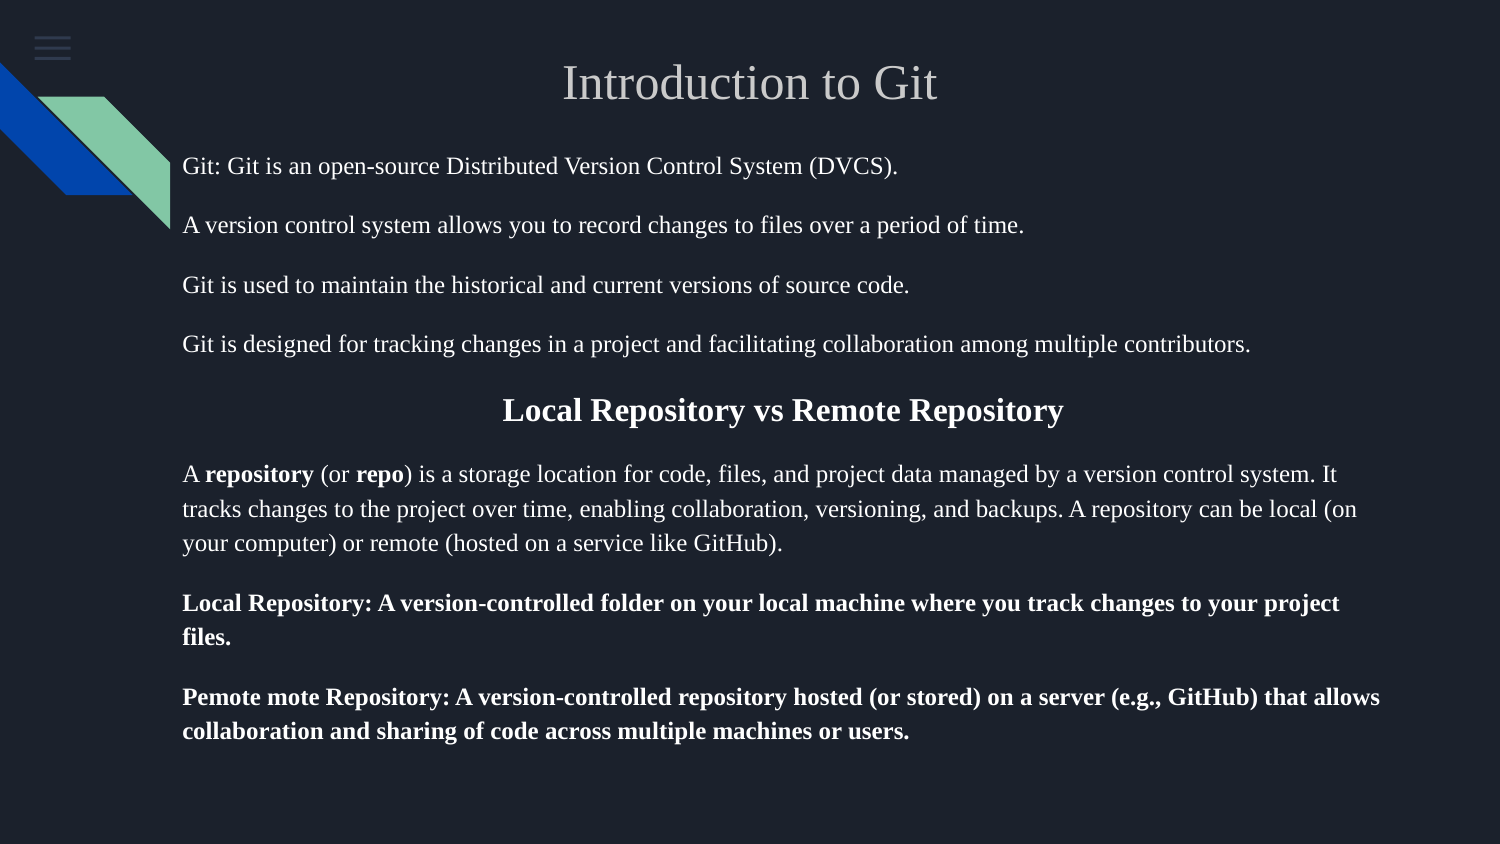

# Introduction to Git

Git: Git is an open-source Distributed Version Control System (DVCS).
A version control system allows you to record changes to files over a period of time.
Git is used to maintain the historical and current versions of source code.
Git is designed for tracking changes in a project and facilitating collaboration among multiple contributors.
Local Repository vs Remote Repository
A repository (or repo) is a storage location for code, files, and project data managed by a version control system. It tracks changes to the project over time, enabling collaboration, versioning, and backups. A repository can be local (on your computer) or remote (hosted on a service like GitHub).
Local Repository: A version-controlled folder on your local machine where you track changes to your project files.
Pemote mote Repository: A version-controlled repository hosted (or stored) on a server (e.g., GitHub) that allows collaboration and sharing of code across multiple machines or users.